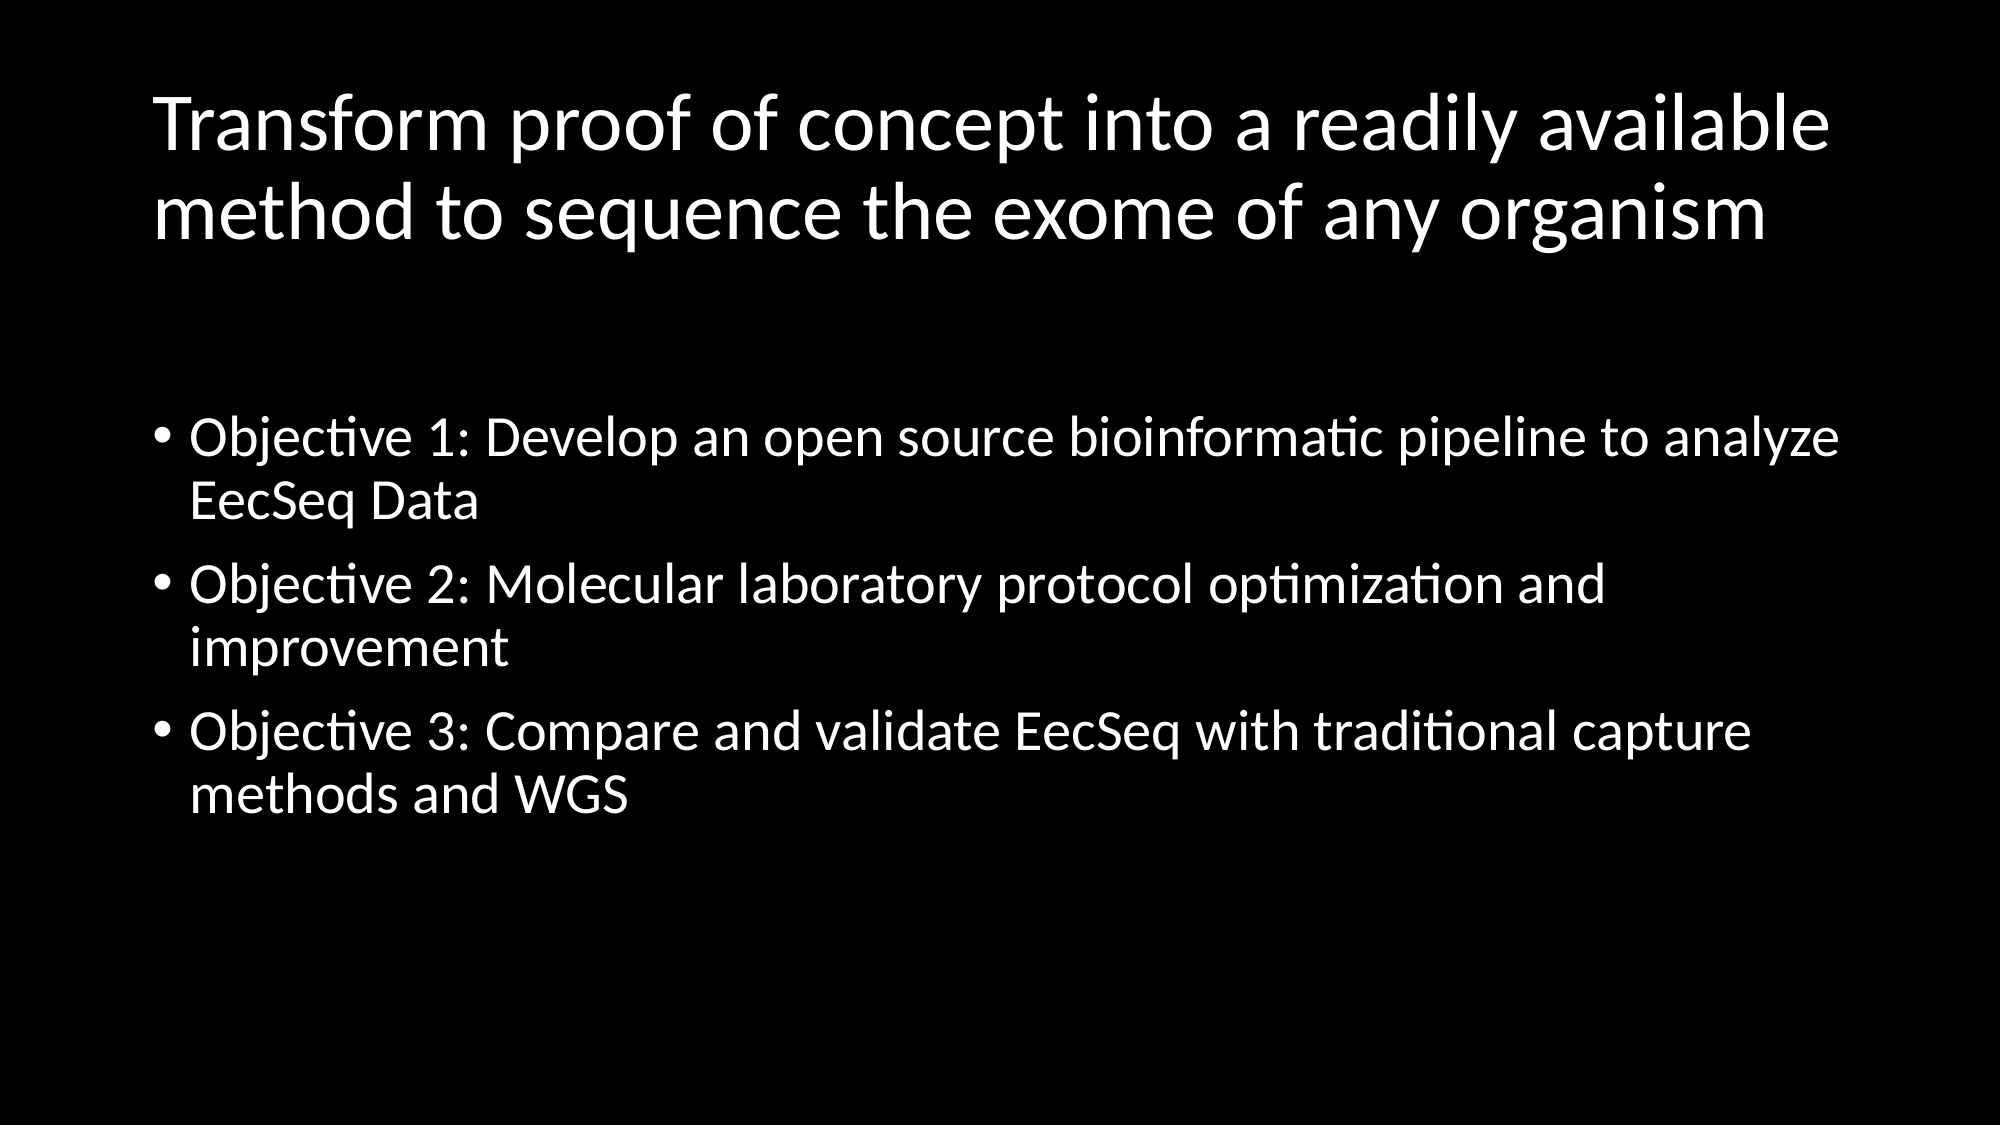

# Transform proof of concept into a readily available method to sequence the exome of any organism
Objective 1: Develop an open source bioinformatic pipeline to analyze EecSeq Data
Objective 2: Molecular laboratory protocol optimization and improvement
Objective 3: Compare and validate EecSeq with traditional capture methods and WGS